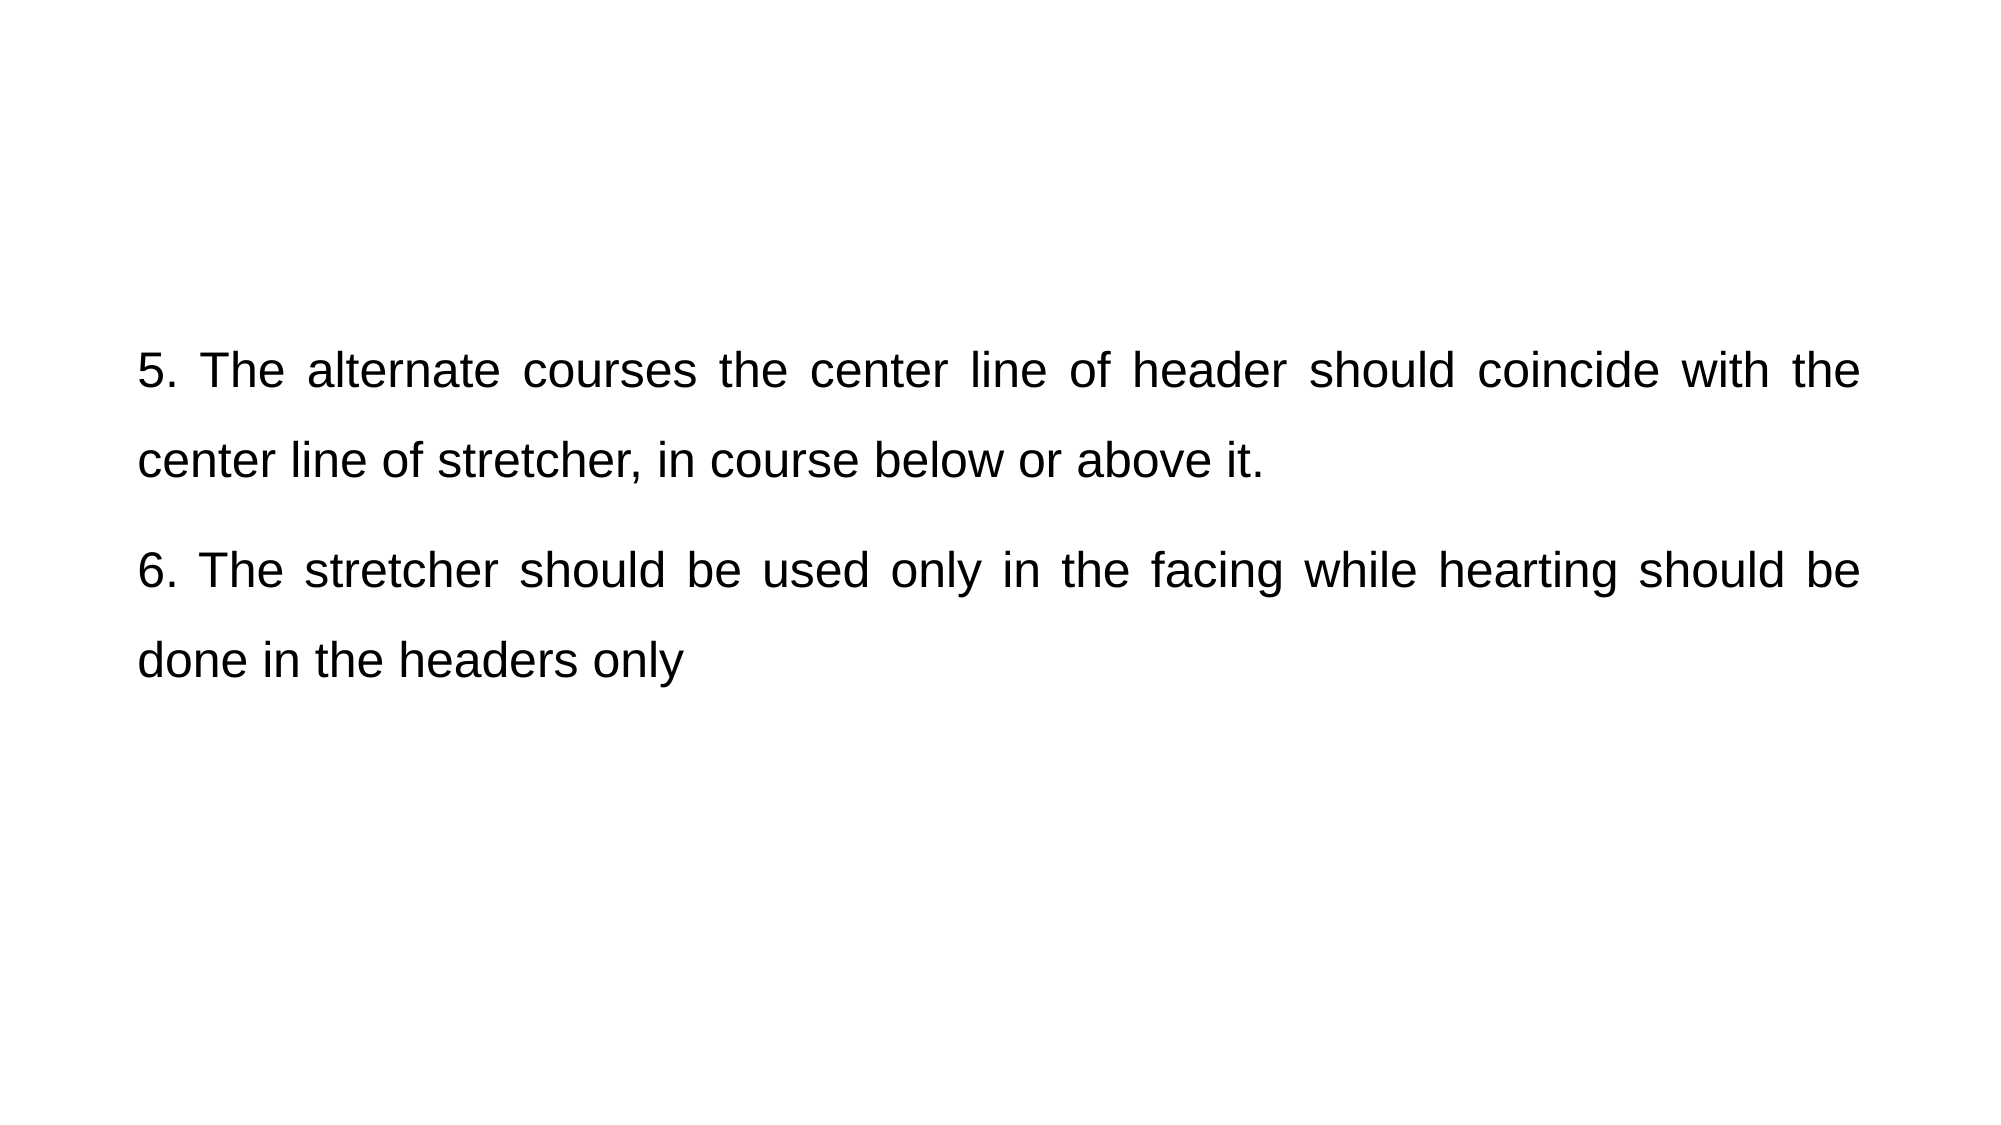

5. The alternate courses the center line of header should coincide with the center line of stretcher, in course below or above it.
6. The stretcher should be used only in the facing while hearting should be done in the headers only